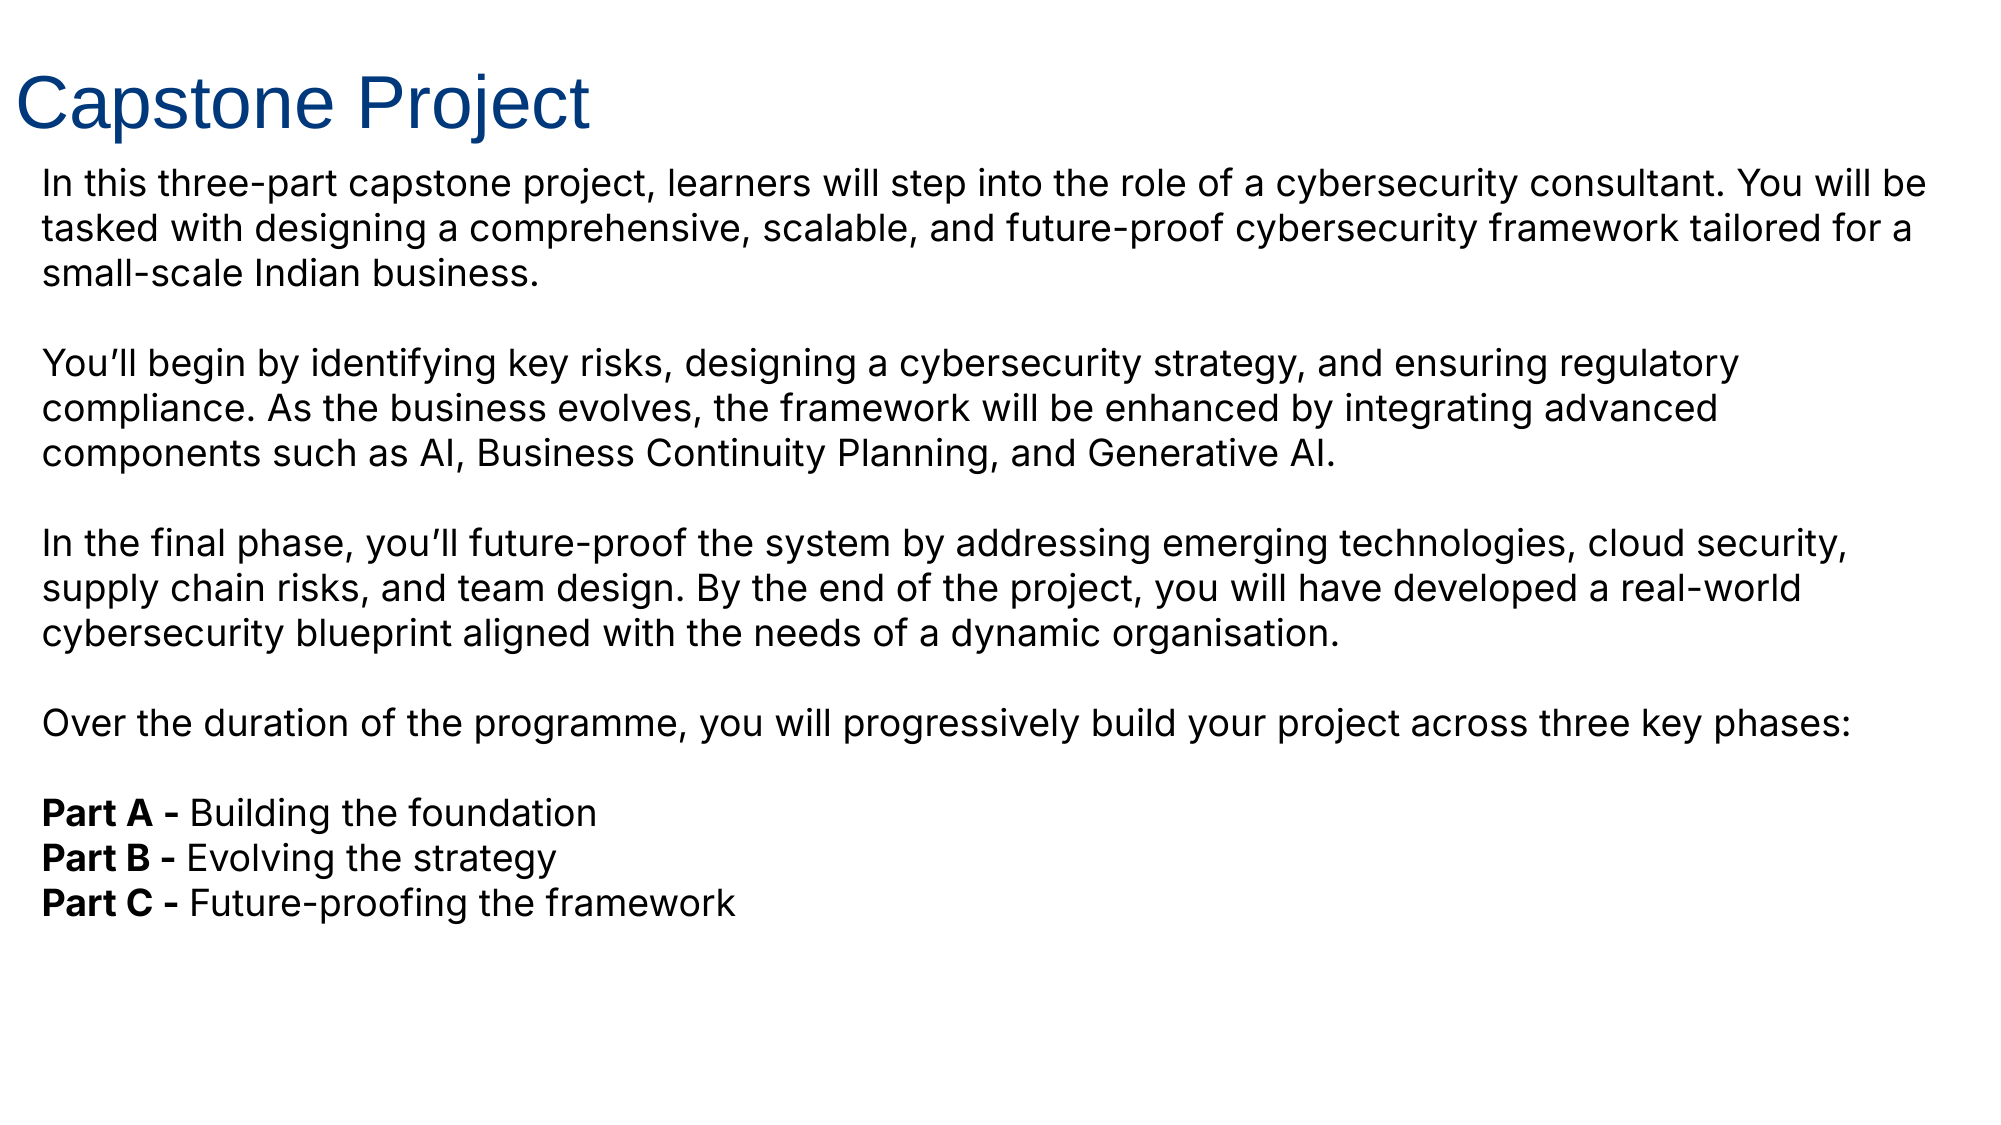

Capstone Project
In this three-part capstone project, learners will step into the role of a cybersecurity consultant. You will be tasked with designing a comprehensive, scalable, and future-proof cybersecurity framework tailored for a small-scale Indian business.

You’ll begin by identifying key risks, designing a cybersecurity strategy, and ensuring regulatory compliance. As the business evolves, the framework will be enhanced by integrating advanced components such as AI, Business Continuity Planning, and Generative AI.

In the final phase, you’ll future-proof the system by addressing emerging technologies, cloud security, supply chain risks, and team design. By the end of the project, you will have developed a real-world cybersecurity blueprint aligned with the needs of a dynamic organisation.

Over the duration of the programme, you will progressively build your project across three key phases:

Part A - Building the foundation
Part B - Evolving the strategy
Part C - Future-proofing the framework